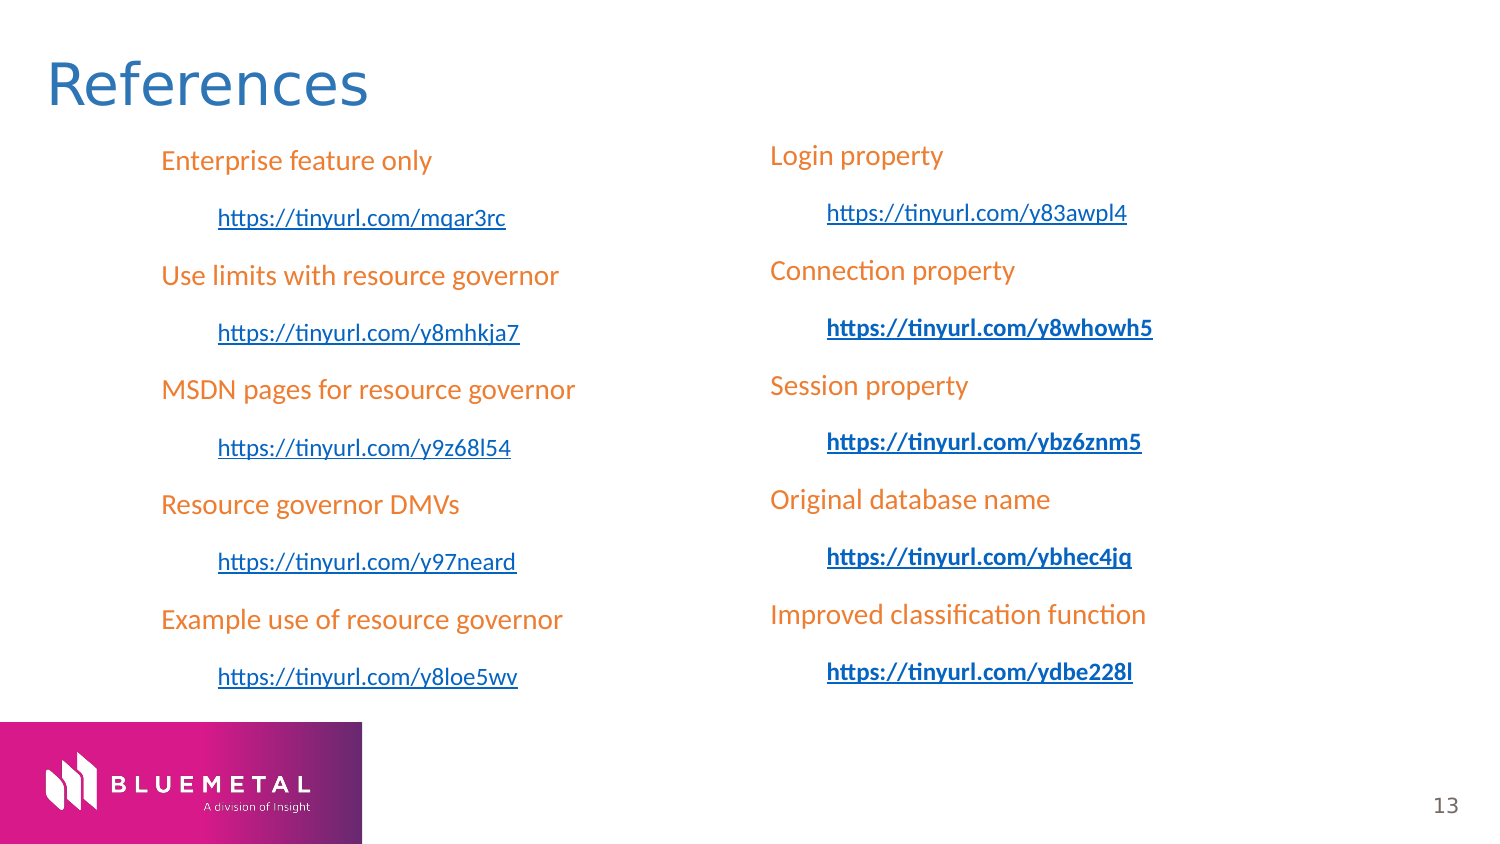

# References
Login property
https://tinyurl.com/y83awpl4
Connection property
https://tinyurl.com/y8whowh5
Session property
https://tinyurl.com/ybz6znm5
Original database name
https://tinyurl.com/ybhec4jq
Improved classification function
https://tinyurl.com/ydbe228l

Enterprise feature only
https://tinyurl.com/mqar3rc
Use limits with resource governor
https://tinyurl.com/y8mhkja7
MSDN pages for resource governor
https://tinyurl.com/y9z68l54
Resource governor DMVs
https://tinyurl.com/y97neard
Example use of resource governor
https://tinyurl.com/y8loe5wv